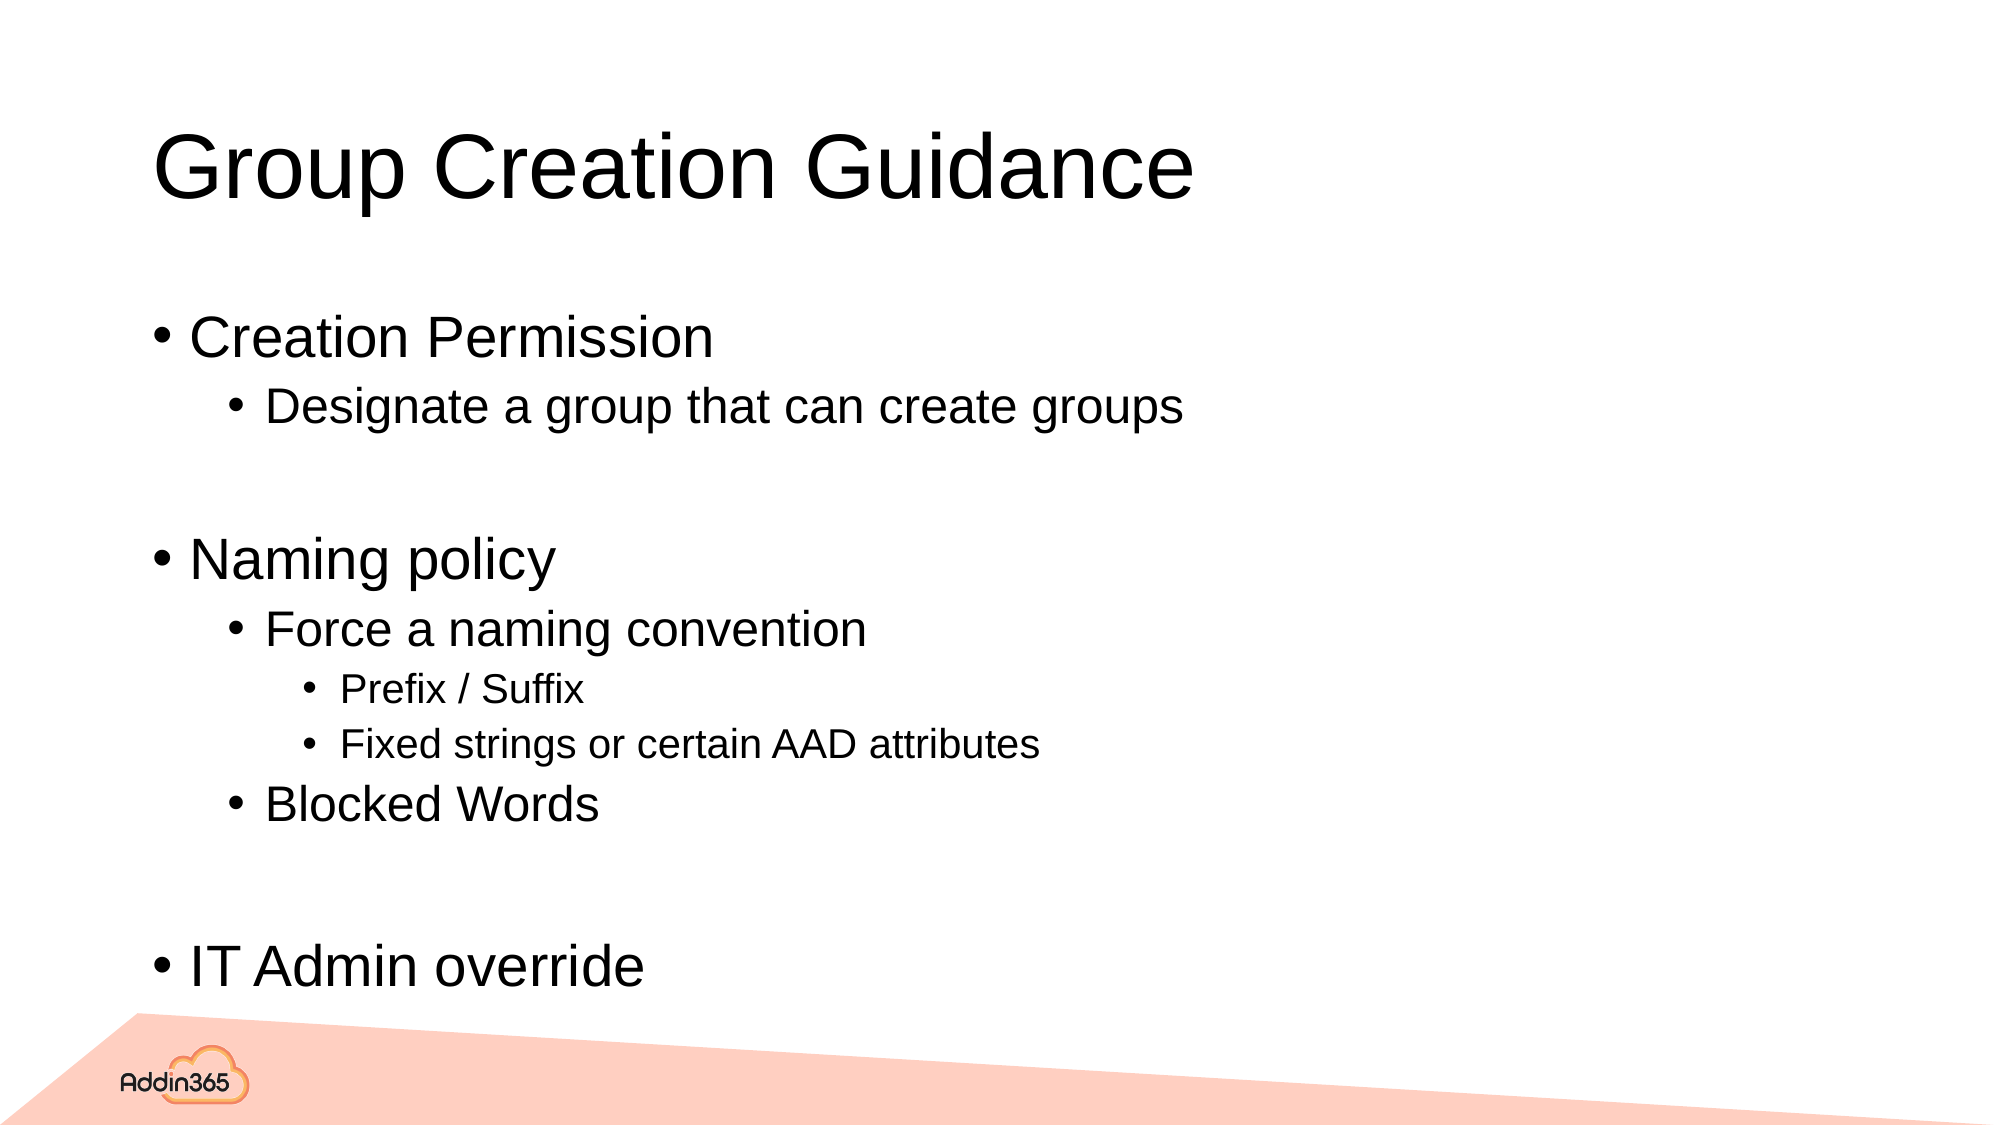

# Group Creation Guidance
Creation Permission
Designate a group that can create groups

Naming policy
Force a naming convention
Prefix / Suffix
Fixed strings or certain AAD attributes
Blocked Words

IT Admin override